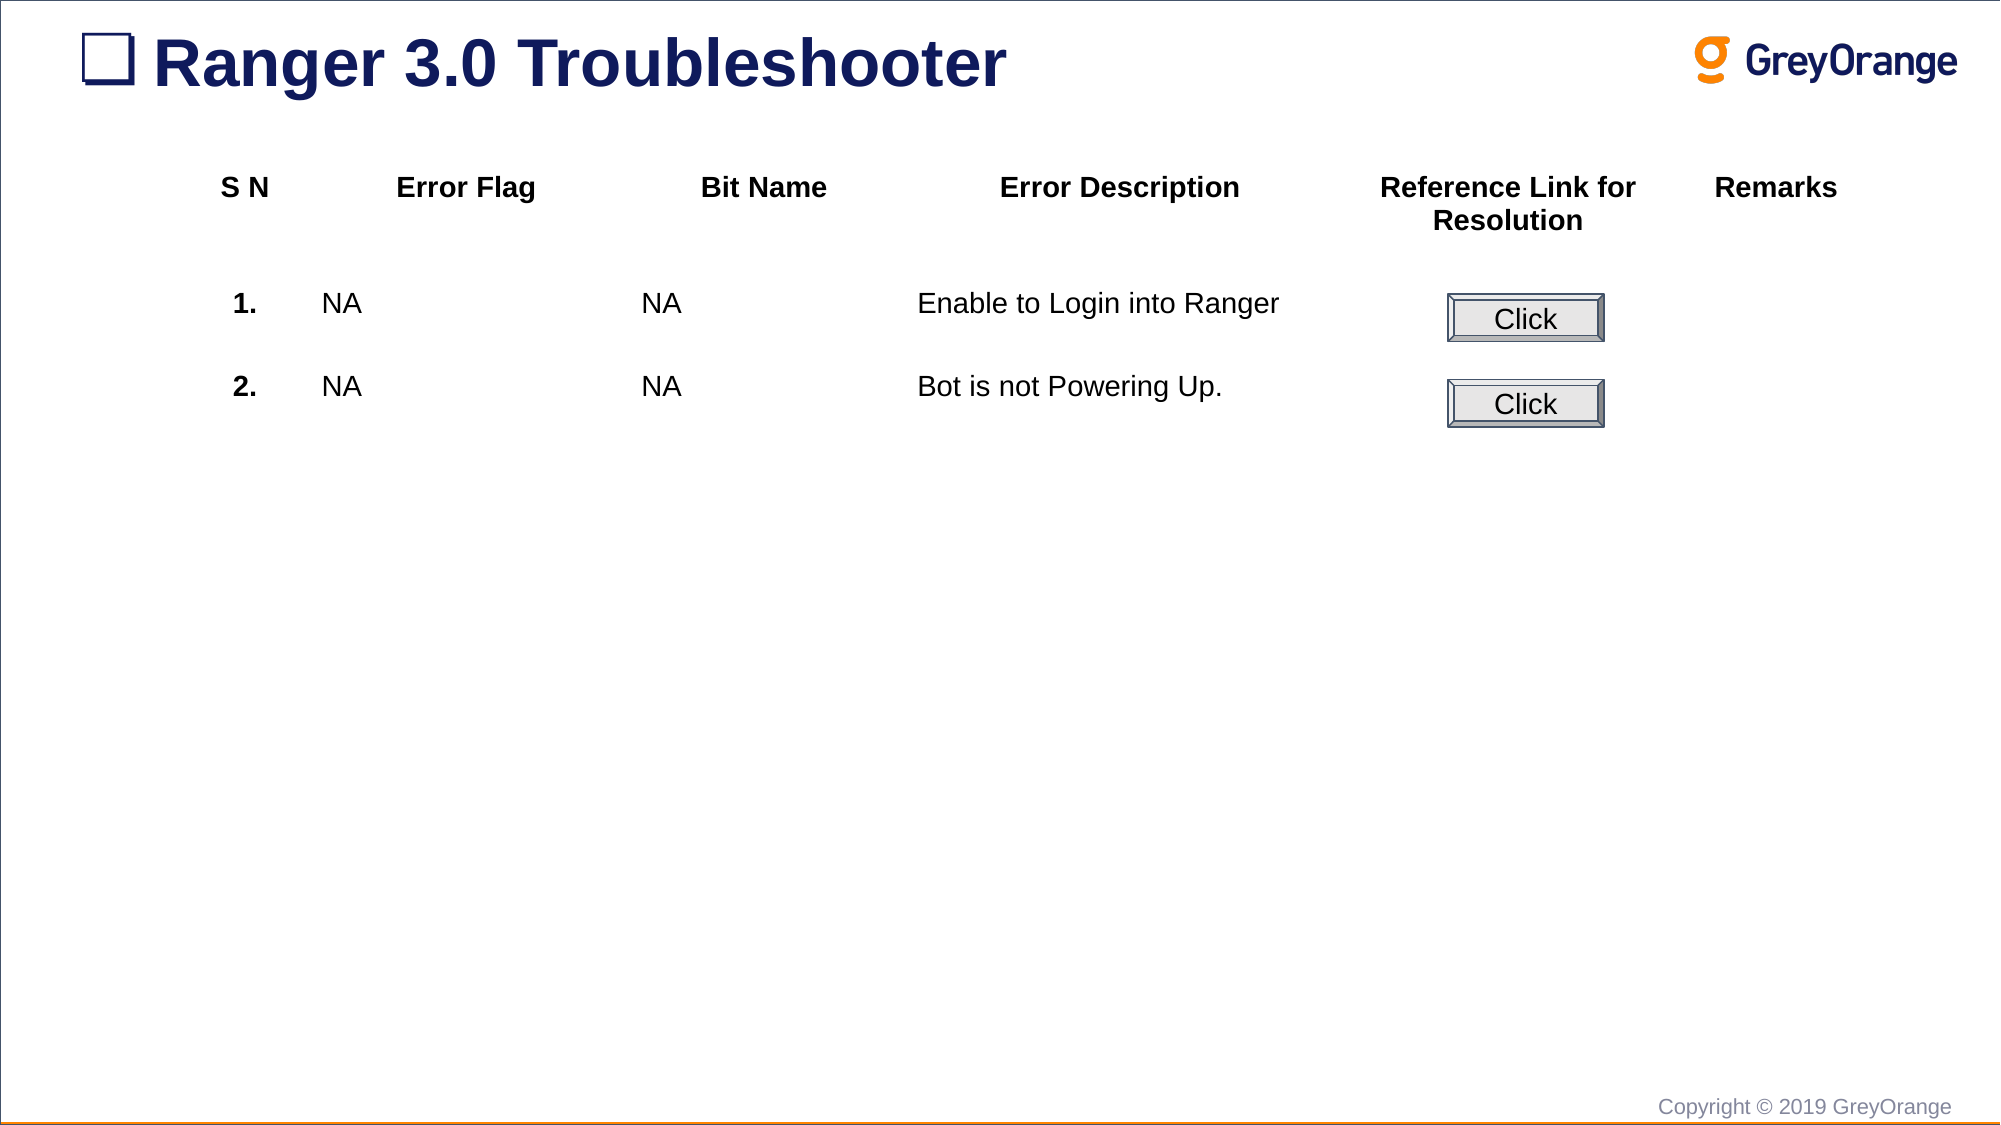

Ranger 3.0 Troubleshooter
| S N | Error Flag | Bit Name | Error Description | Reference Link for Resolution | Remarks |
| --- | --- | --- | --- | --- | --- |
| 1. | NA | NA | Enable to Login into Ranger |  |  |
| 2. | NA | NA | Bot is not Powering Up. |  |  |
Click
Click